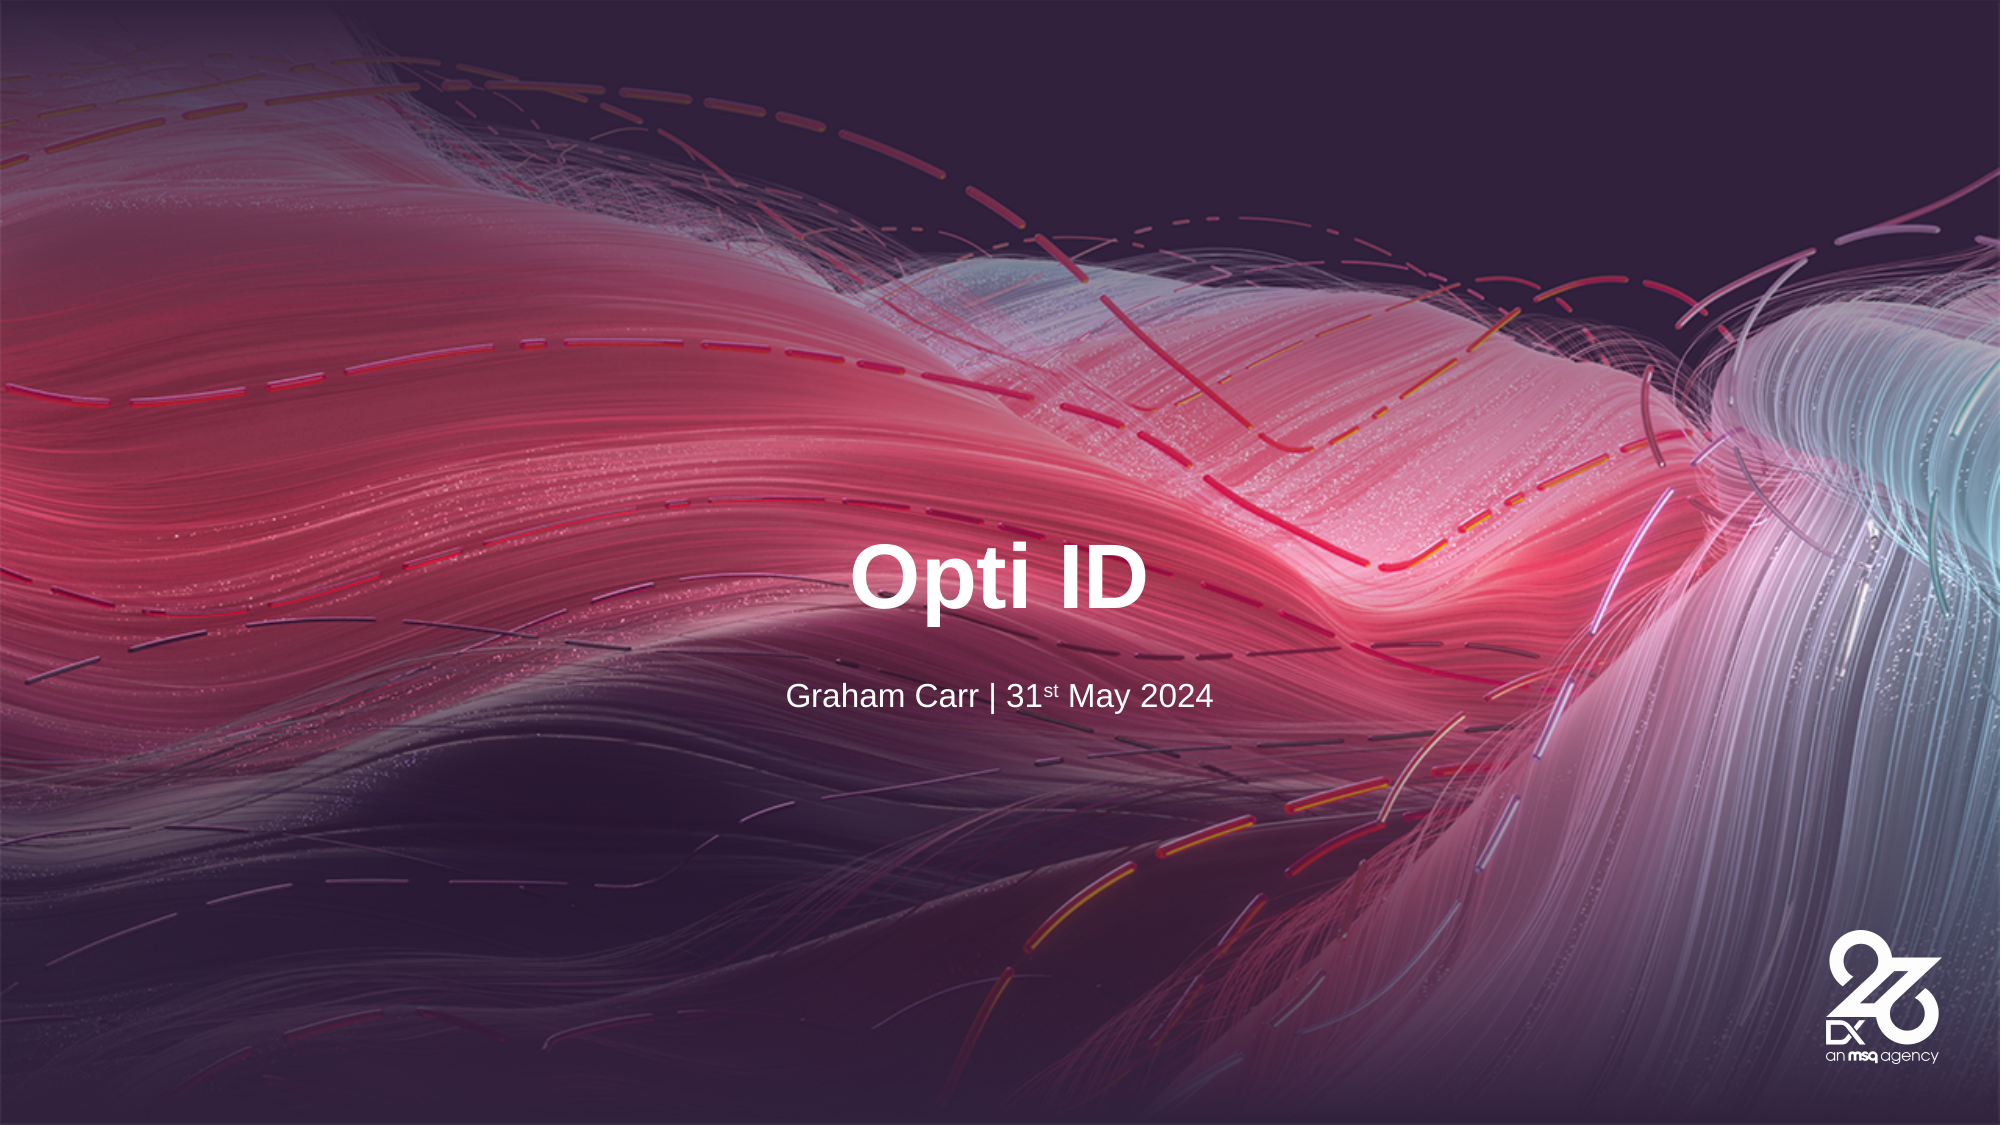

# Opti ID
Graham Carr | 31st May 2024